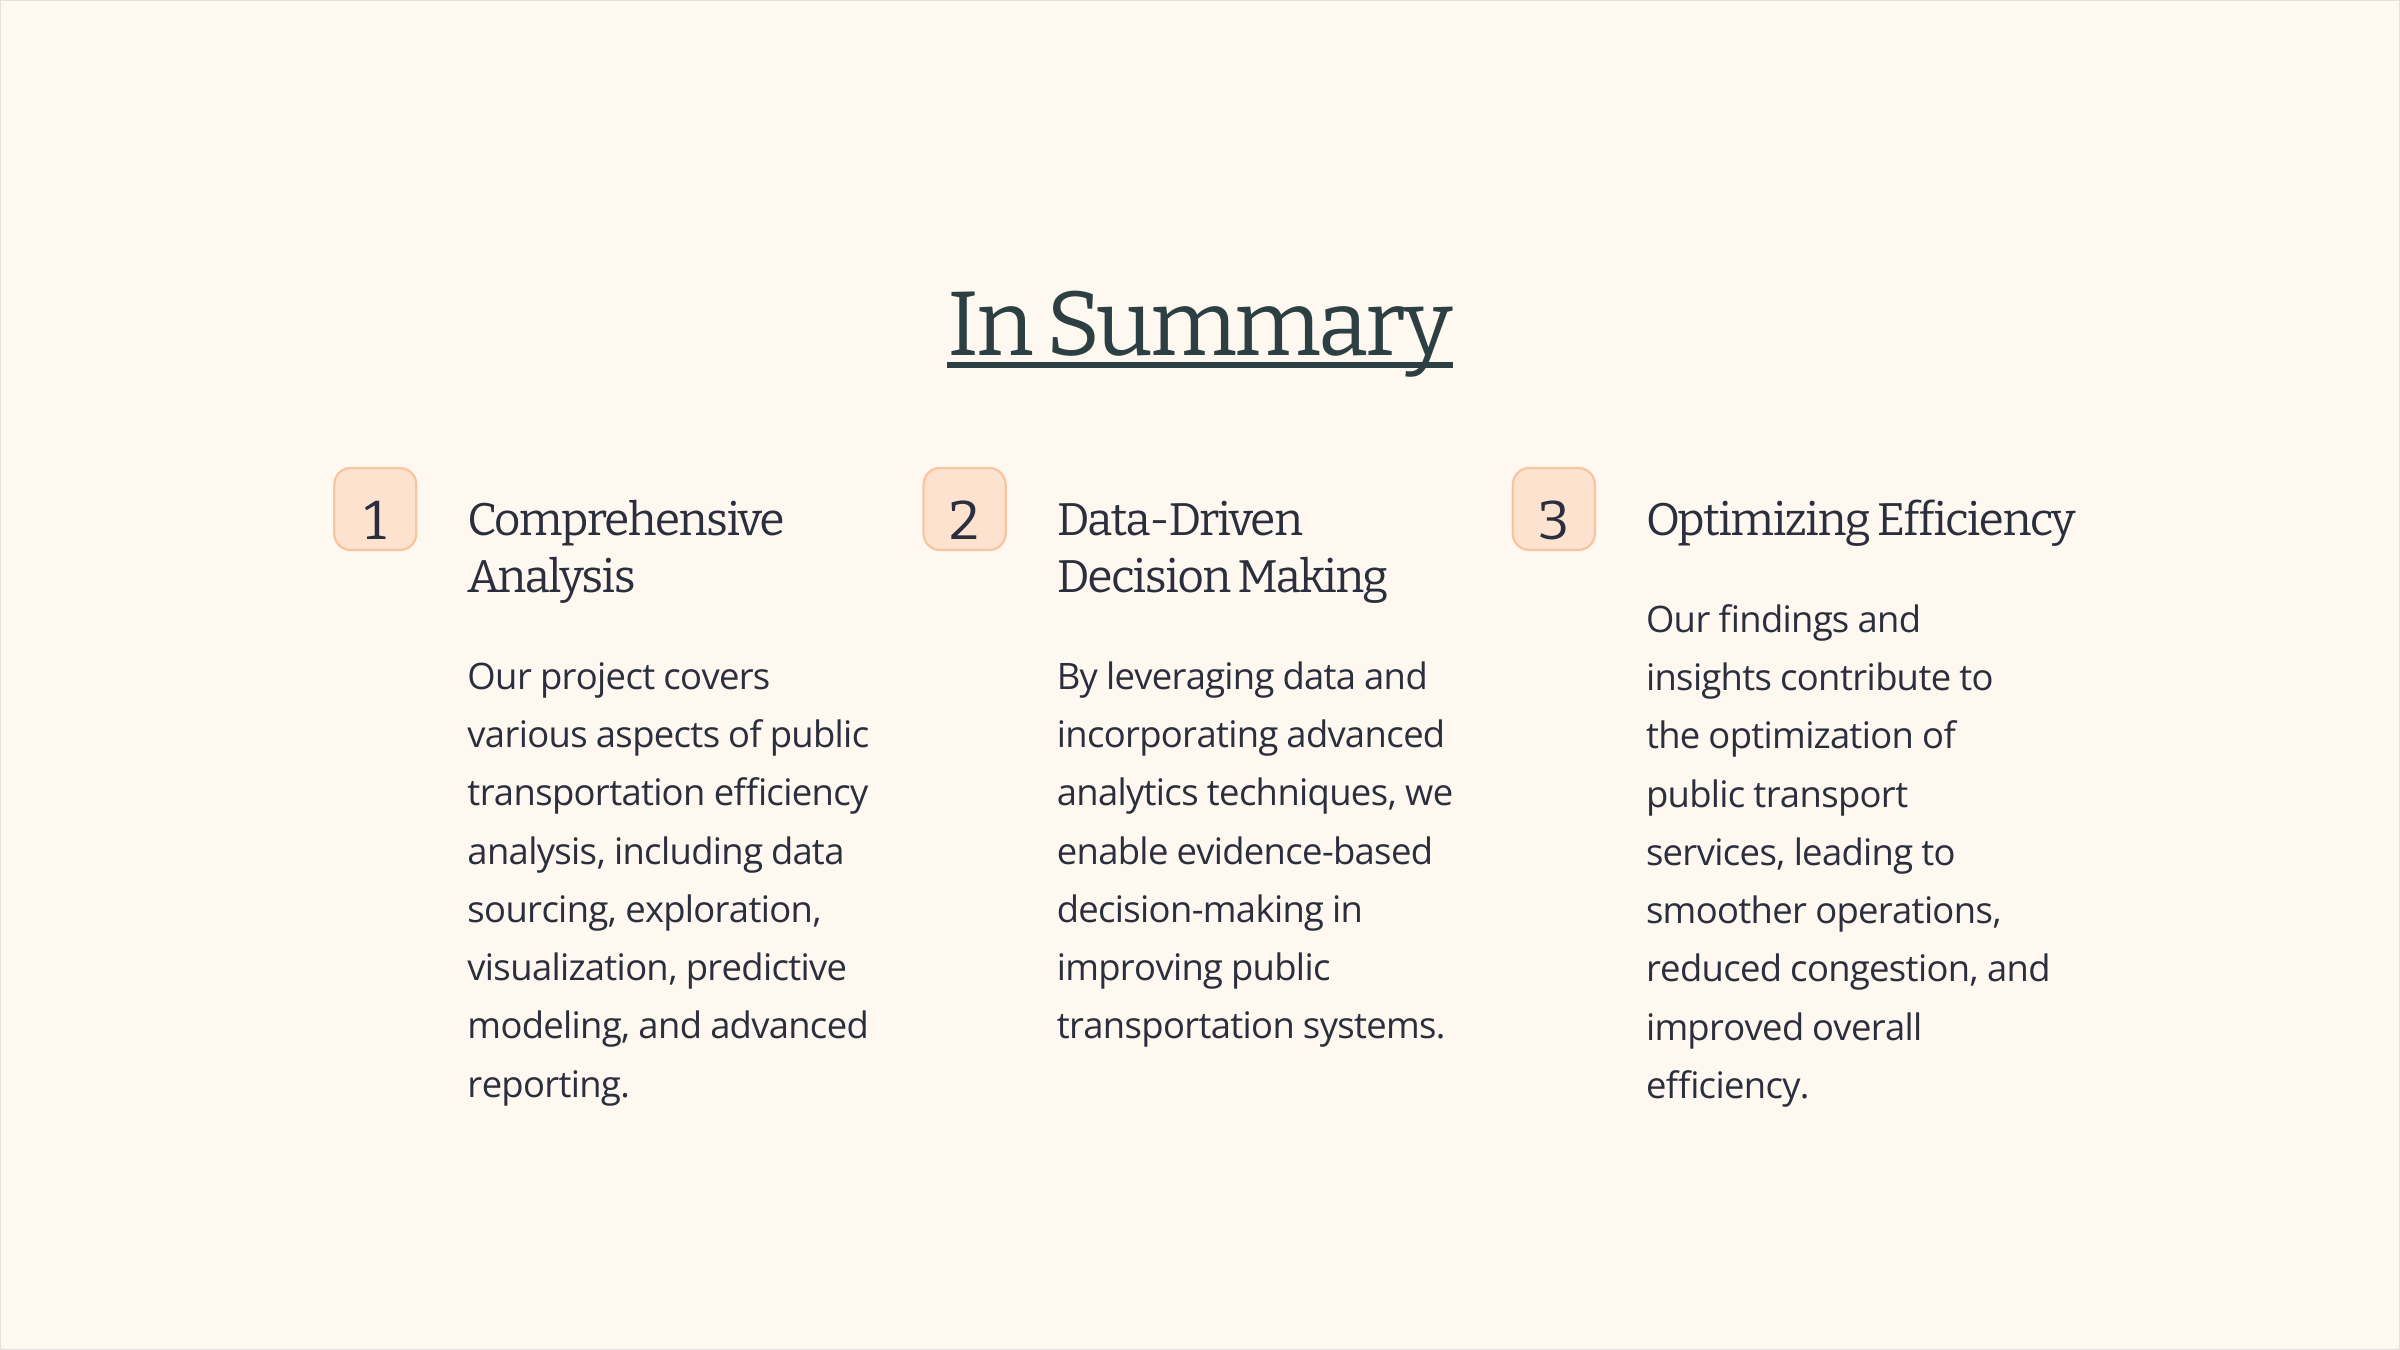

In Summary

1
2
3
Comprehensive Analysis
Data-Driven Decision Making
Optimizing Efficiency
Our findings and insights contribute to the optimization of public transport services, leading to smoother operations, reduced congestion, and improved overall efficiency.
Our project covers various aspects of public transportation efficiency analysis, including data sourcing, exploration, visualization, predictive modeling, and advanced reporting.
By leveraging data and incorporating advanced analytics techniques, we enable evidence-based decision-making in improving public transportation systems.